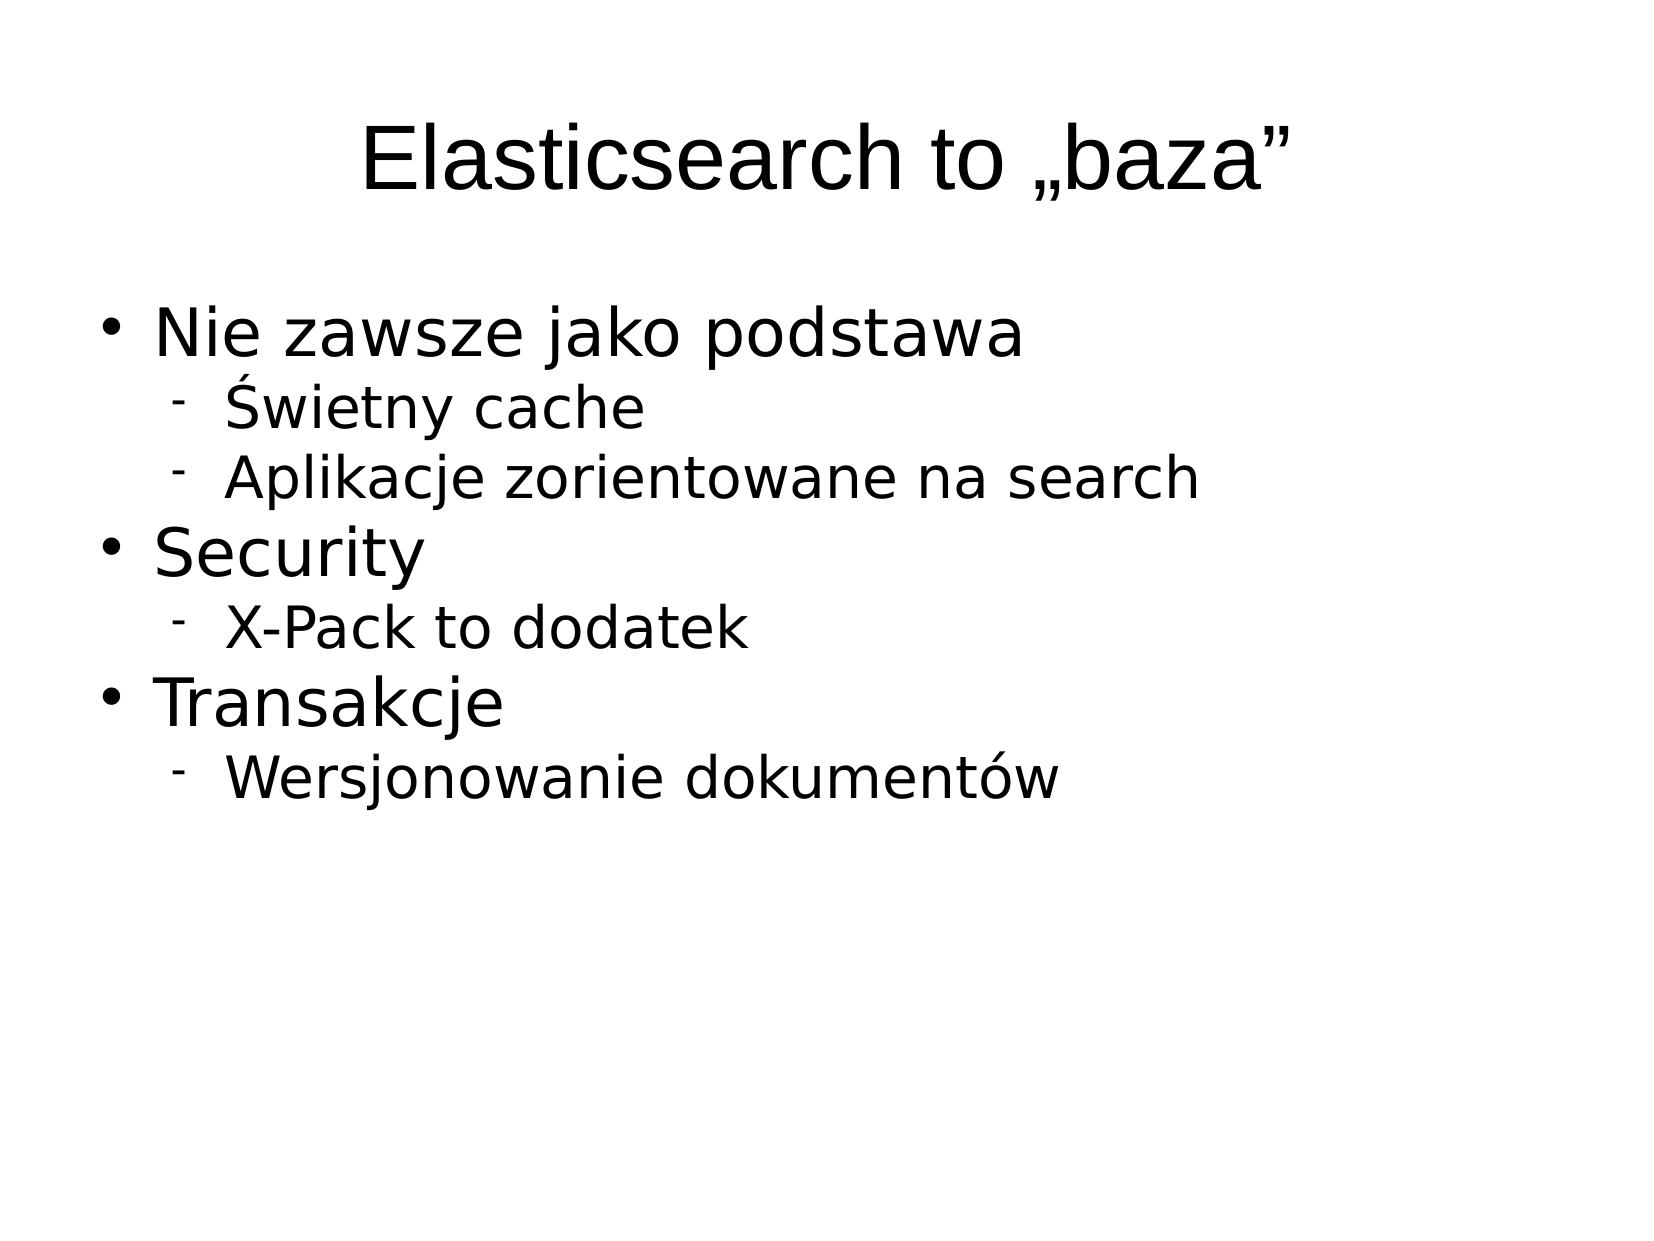

Elasticsearch to „baza”
Nie zawsze jako podstawa
Świetny cache
Aplikacje zorientowane na search
Security
X-Pack to dodatek
Transakcje
Wersjonowanie dokumentów